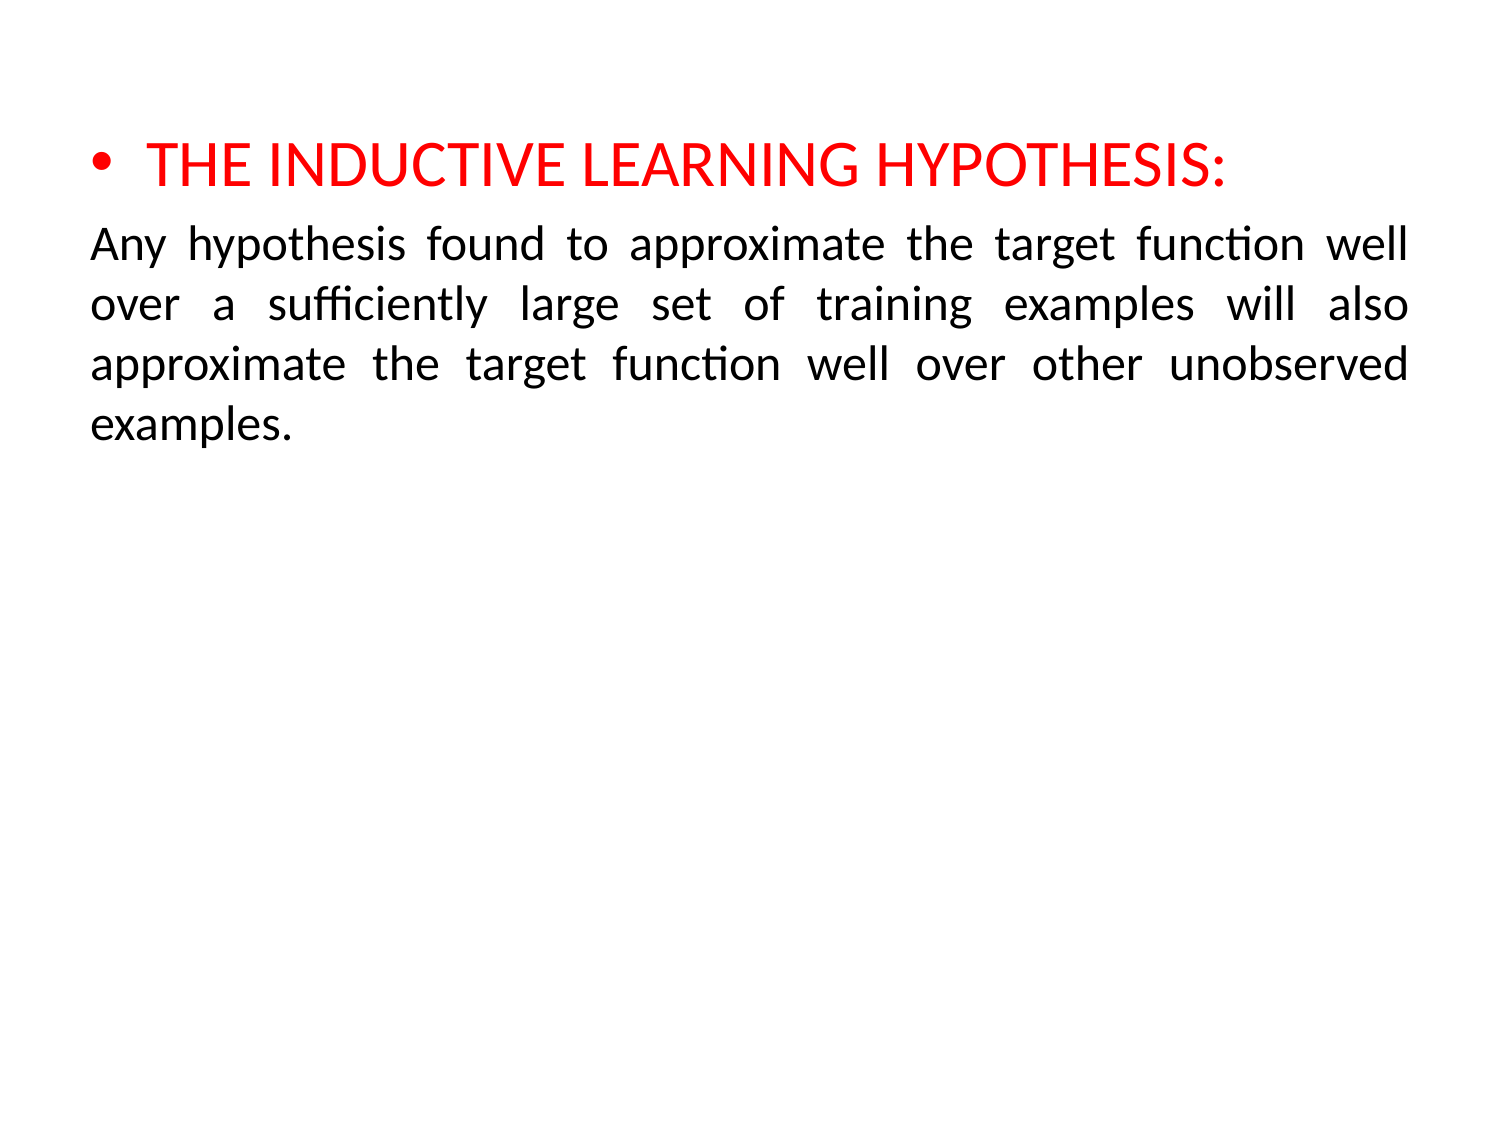

THE INDUCTIVE LEARNING HYPOTHESIS:
Any hypothesis found to approximate the target function well over a sufficiently large set of training examples will also approximate the target function well over other unobserved examples.